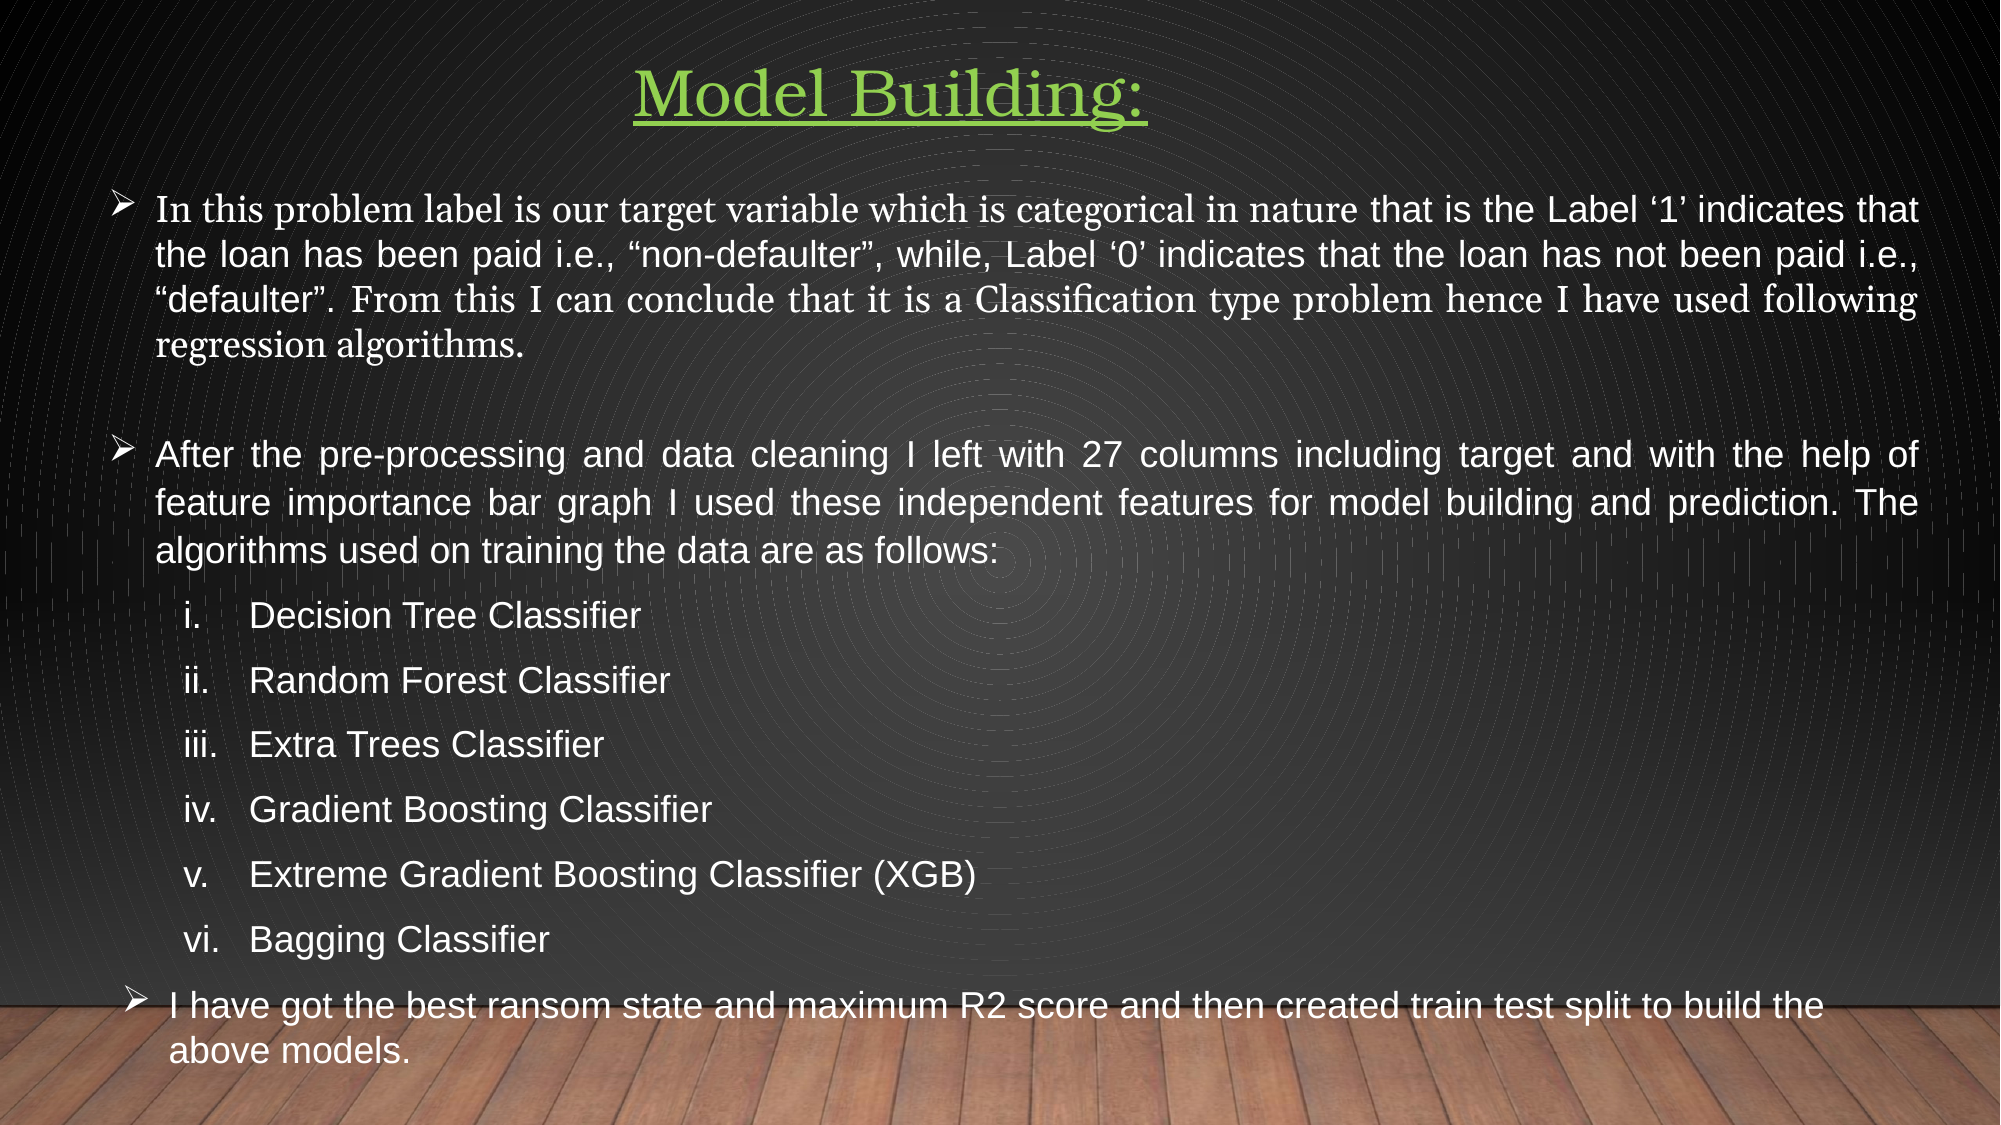

Model Building:
In this problem label is our target variable which is categorical in nature that is the Label ‘1’ indicates that the loan has been paid i.e., “non-defaulter”, while, Label ‘0’ indicates that the loan has not been paid i.e., “defaulter”. From this I can conclude that it is a Classification type problem hence I have used following regression algorithms.

After the pre-processing and data cleaning I left with 27 columns including target and with the help of feature importance bar graph I used these independent features for model building and prediction. The algorithms used on training the data are as follows:
Decision Tree Classifier
Random Forest Classifier
Extra Trees Classifier
Gradient Boosting Classifier
Extreme Gradient Boosting Classifier (XGB)
Bagging Classifier

I have got the best ransom state and maximum R2 score and then created train test split to build the above models.